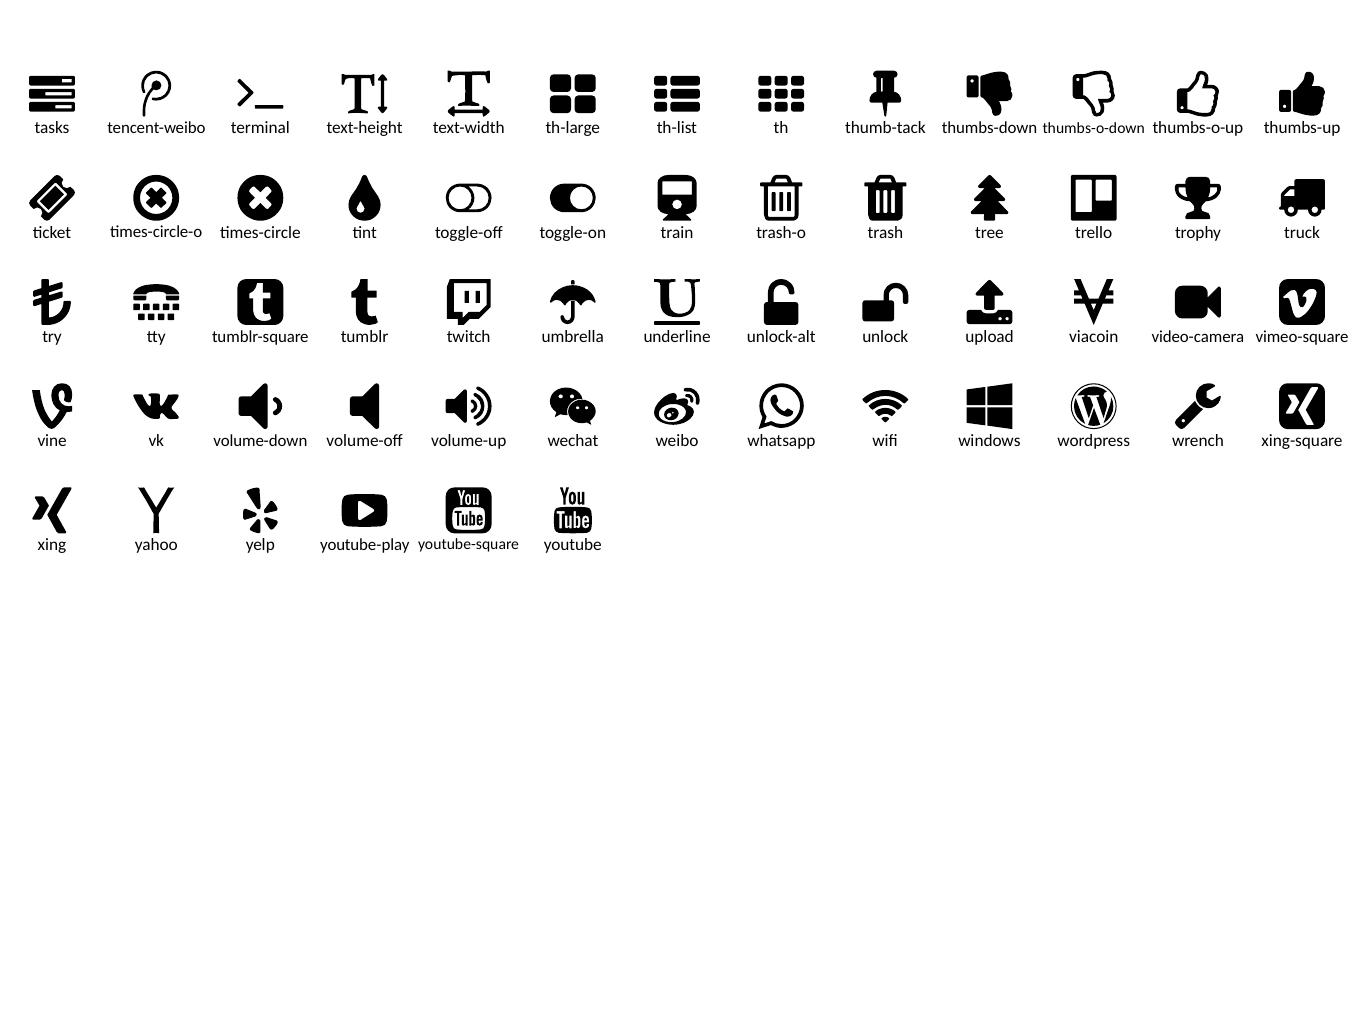

tasks
tencent-weibo
terminal
text-height
text-width
th-large
th-list
th
thumb-tack
thumbs-down
thumbs-o-down
thumbs-o-up
thumbs-up

ticket
times-circle-o
times-circle
tint
toggle-off
toggle-on
train
trash-o
trash
tree
trello
trophy
truck

try
tty
tumblr-square
tumblr
twitch
umbrella
underline
unlock-alt
unlock
upload
viacoin
video-camera
vimeo-square

vine
vk
volume-down
volume-off
volume-up
wechat
weibo
whatsapp
wifi
windows
wordpress
wrench
xing-square

xing
yahoo
yelp
youtube-play
youtube-square
youtube